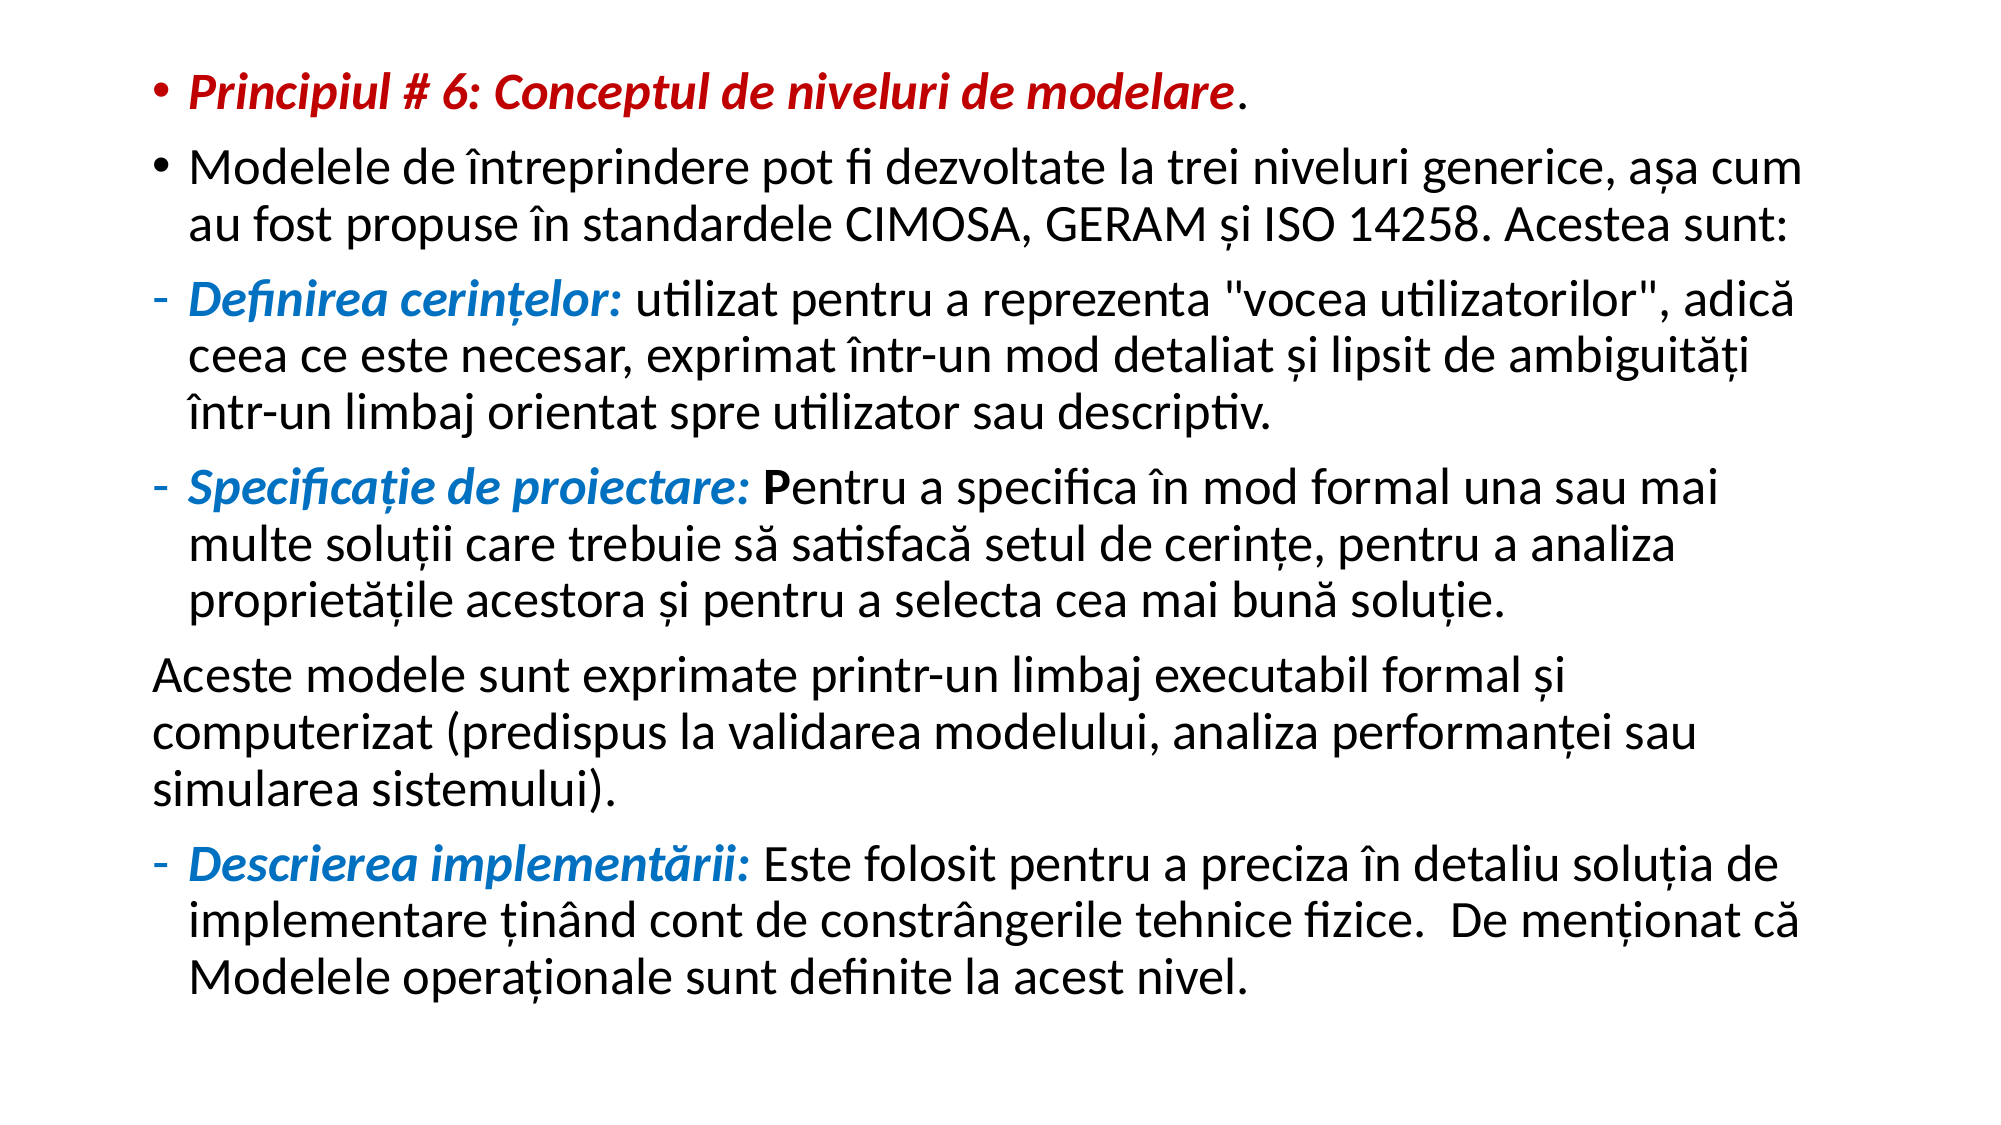

Principiul # 6: Conceptul de niveluri de modelare.
Modelele de întreprindere pot fi dezvoltate la trei niveluri generice, așa cum au fost propuse în standardele CIMOSA, GERAM și ISO 14258. Acestea sunt:
Definirea cerințelor: utilizat pentru a reprezenta "vocea utilizatorilor", adică ceea ce este necesar, exprimat într-un mod detaliat și lipsit de ambiguități într-un limbaj orientat spre utilizator sau descriptiv.
Specificație de proiectare: Pentru a specifica în mod formal una sau mai multe soluții care trebuie să satisfacă setul de cerințe, pentru a analiza proprietățile acestora și pentru a selecta cea mai bună soluție.
Aceste modele sunt exprimate printr-un limbaj executabil formal și computerizat (predispus la validarea modelului, analiza performanței sau simularea sistemului).
Descrierea implementării: Este folosit pentru a preciza în detaliu soluția de implementare ținând cont de constrângerile tehnice fizice.  De menționat că Modelele operaționale sunt definite la acest nivel.